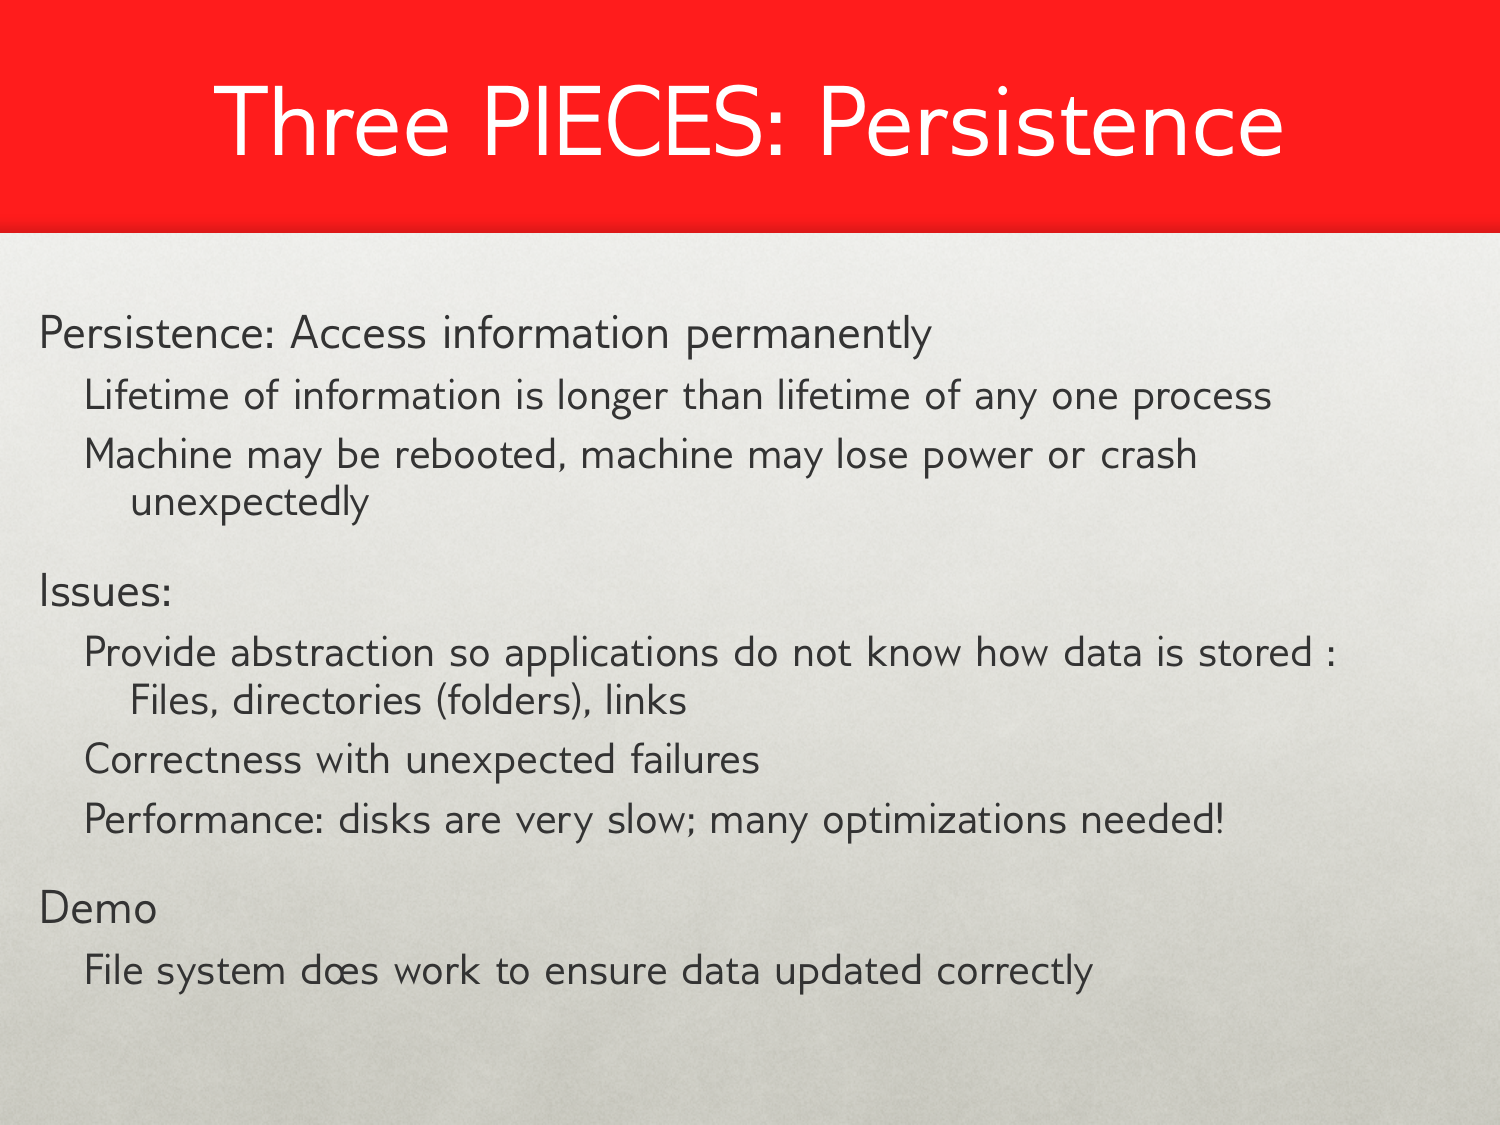

# Three PIECES: Persistence
Persistence: Access information permanently
Lifetime of information is longer than lifetime of any one process
Machine may be rebooted, machine may lose power or crash unexpectedly
Issues:
Provide abstraction so applications do not know how data is stored : Files, directories (folders), links
Correctness with unexpected failures
Performance: disks are very slow; many optimizations needed!
Demo
File system does work to ensure data updated correctly